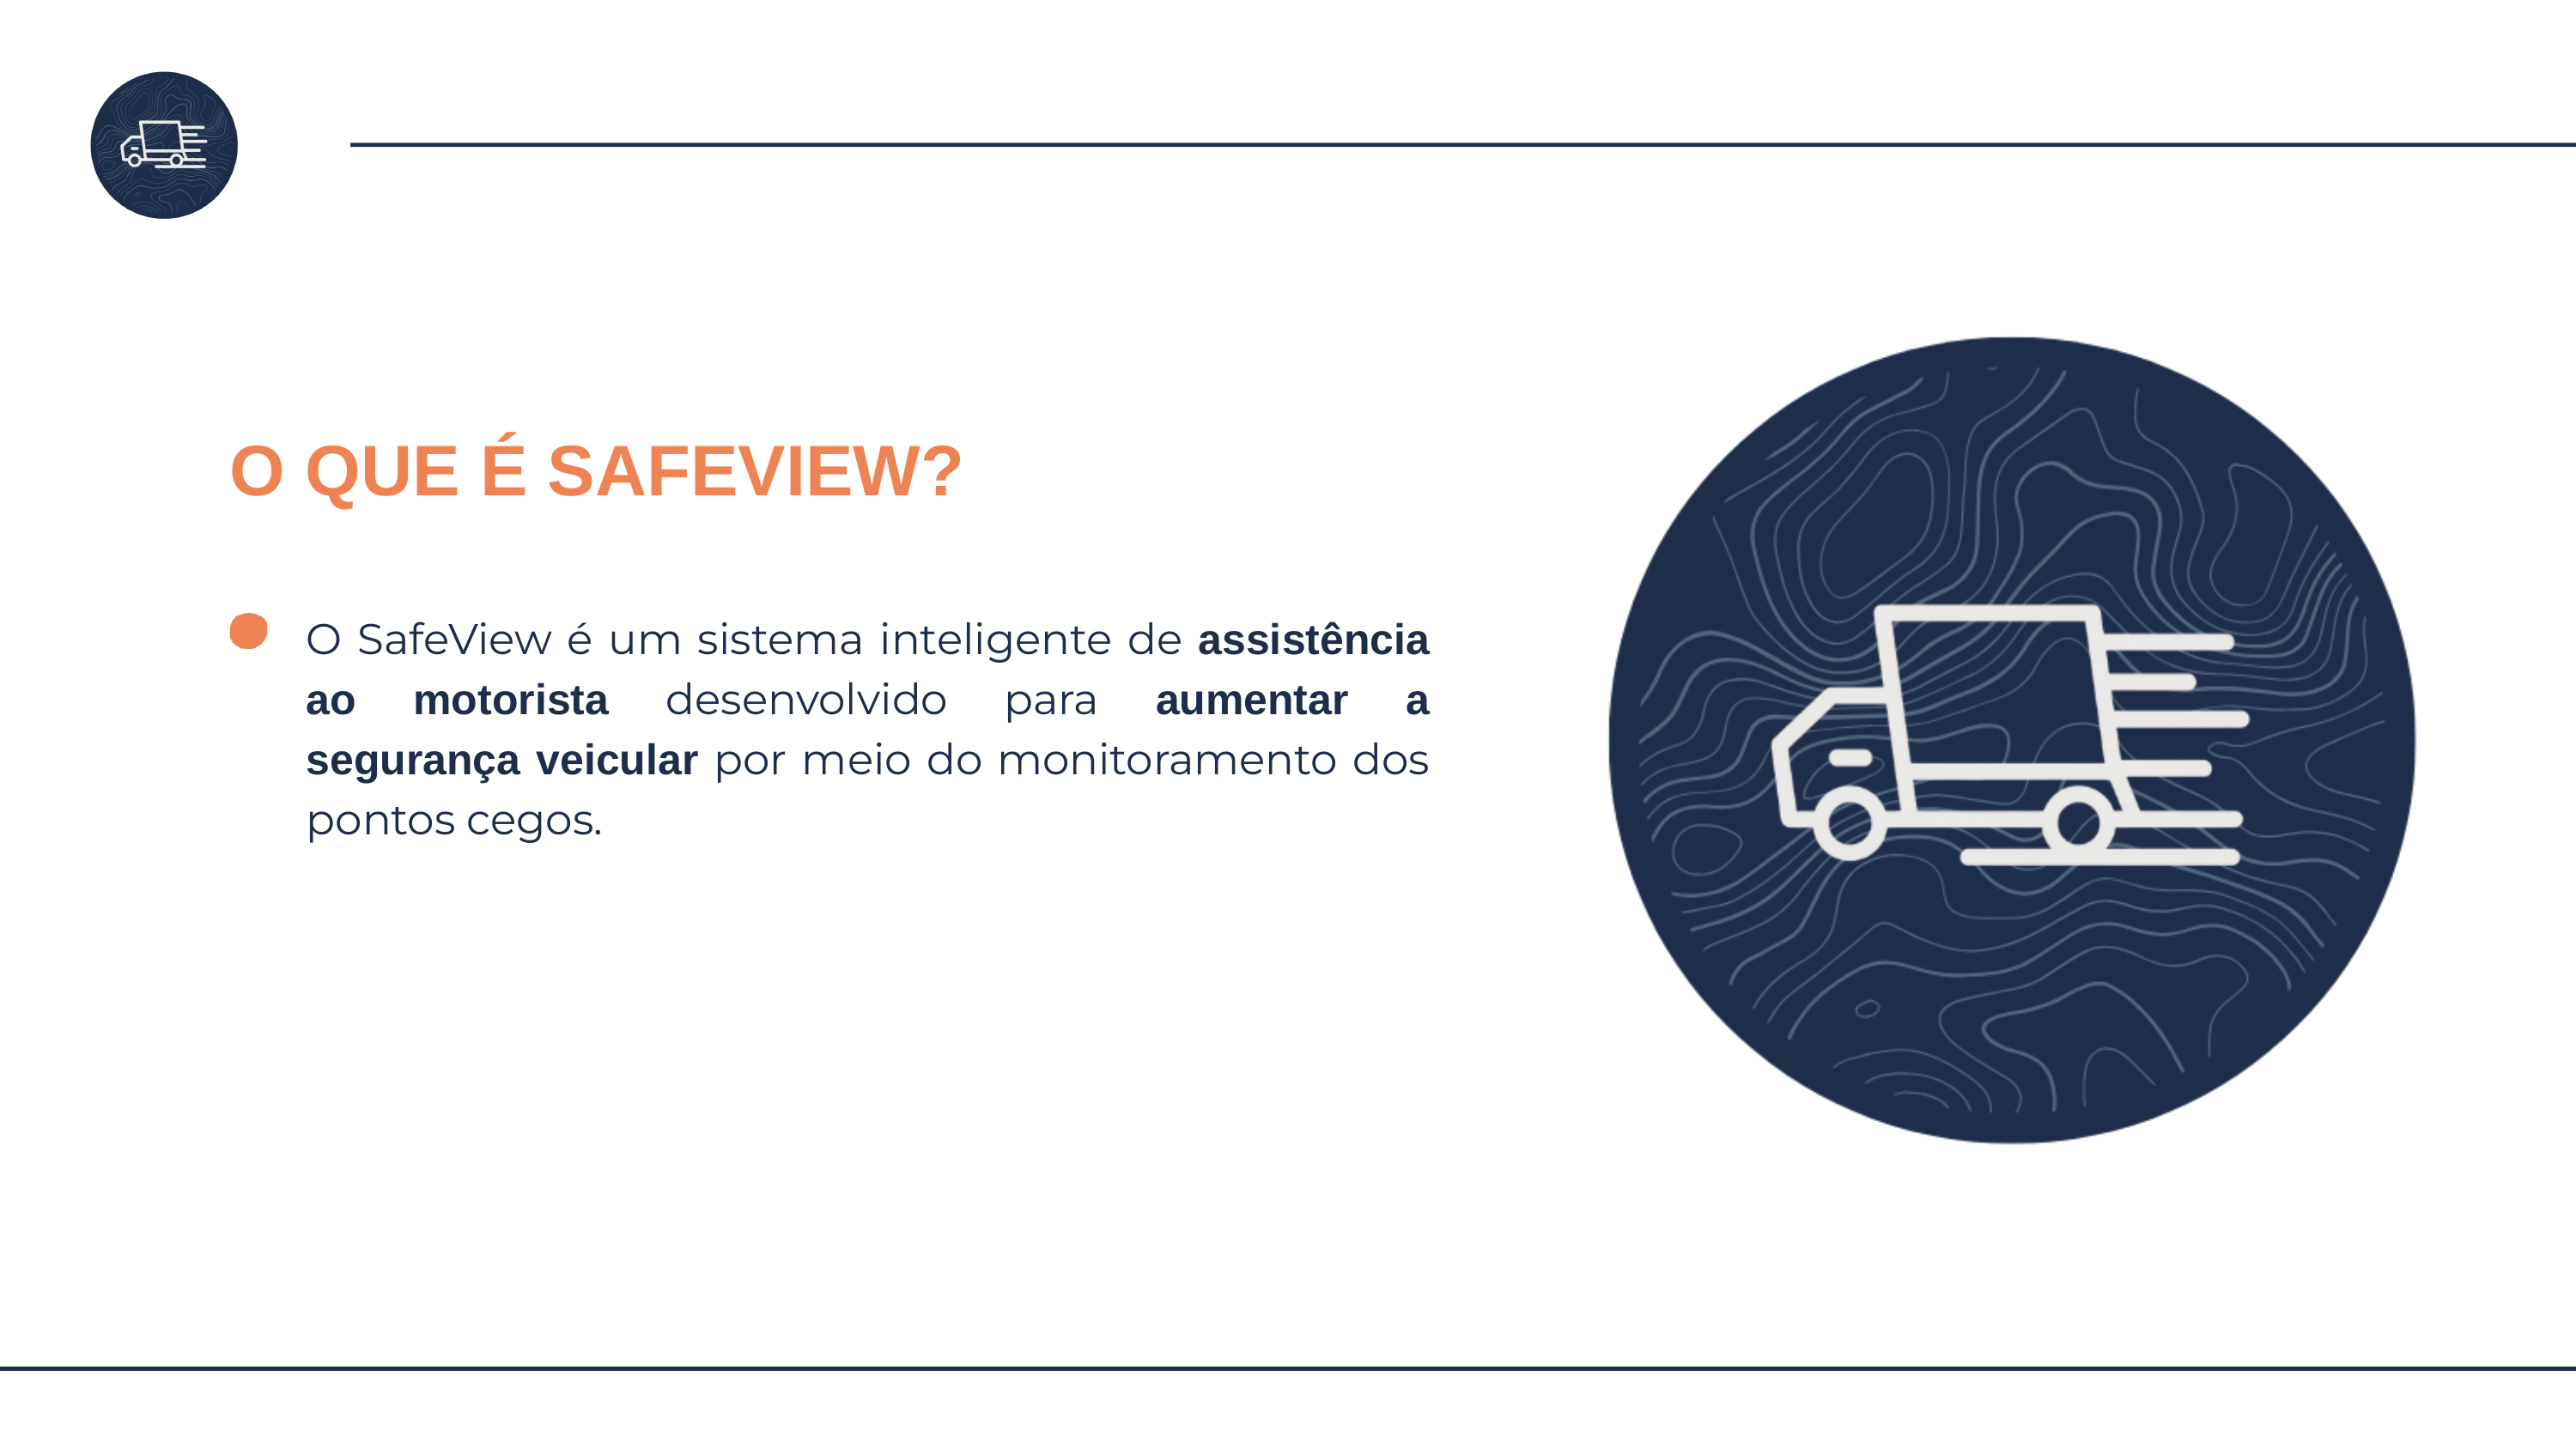

O QUE É SAFEVIEW?
O SafeView é um sistema inteligente de assistência ao motorista desenvolvido para aumentar a segurança veicular por meio do monitoramento dos pontos cegos.